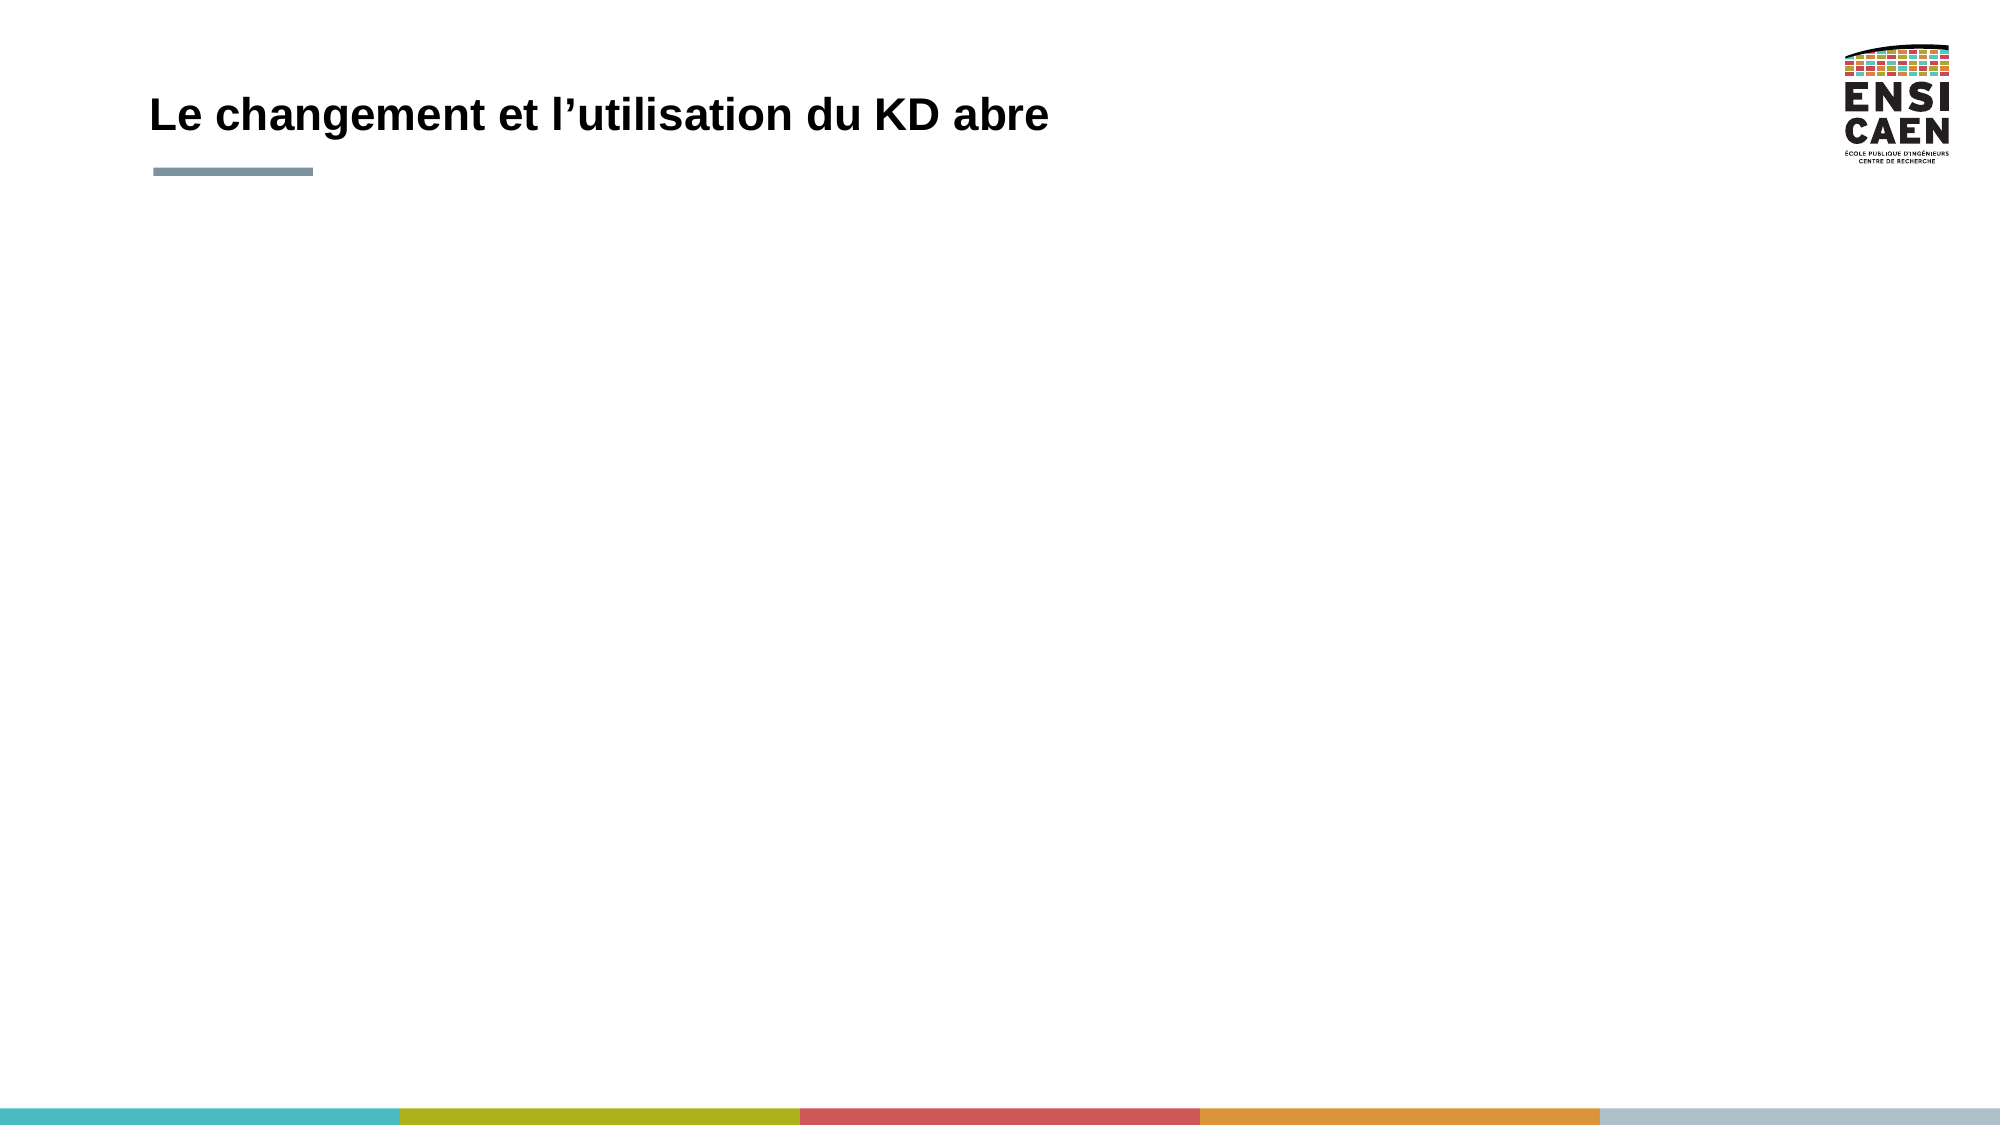

Le changement et l’utilisation du KD abre